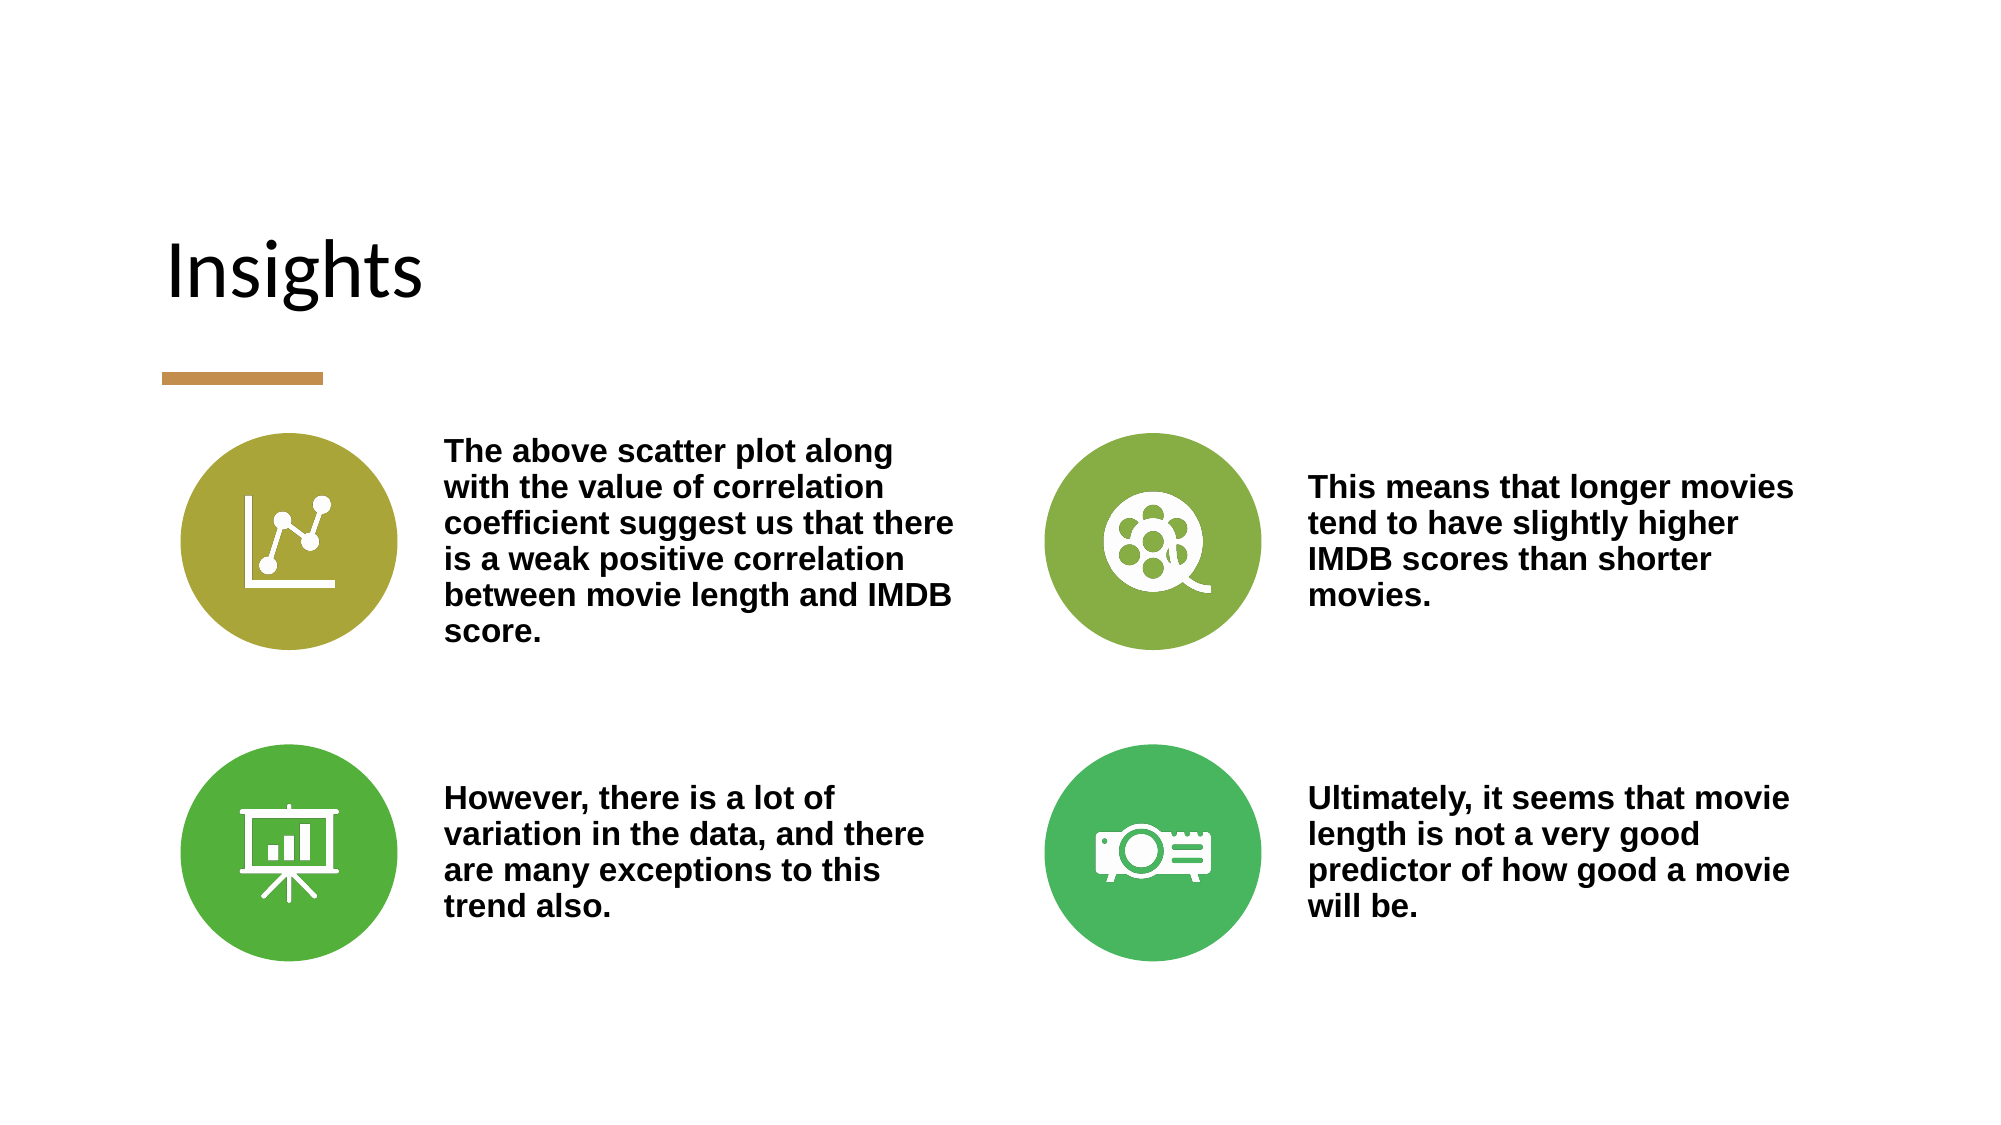

# Insights
The above scatter plot along with the value of correlation coefficient suggest us that there is a weak positive correlation between movie length and IMDB score.
This means that longer movies tend to have slightly higher IMDB scores than shorter movies.
However, there is a lot of variation in the data, and there are many exceptions to this trend also.
Ultimately, it seems that movie length is not a very good predictor of how good a movie will be.